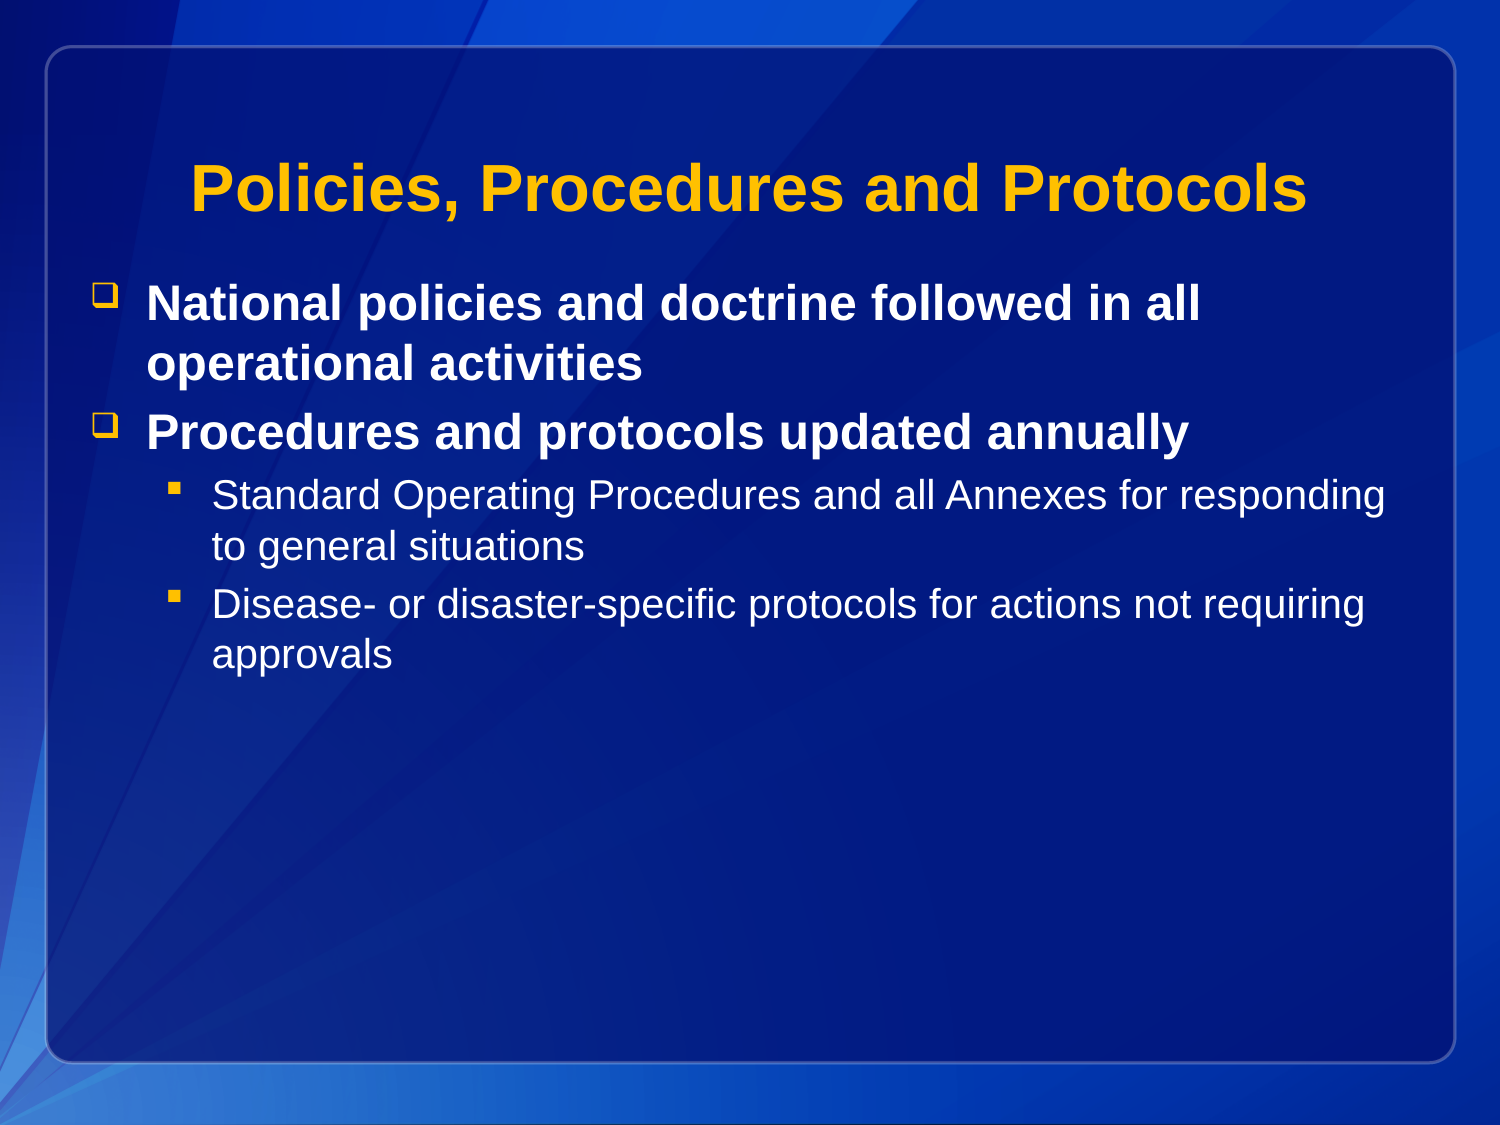

# Policies, Procedures and Protocols
National policies and doctrine followed in all operational activities
Procedures and protocols updated annually
Standard Operating Procedures and all Annexes for responding to general situations
Disease- or disaster-specific protocols for actions not requiring approvals